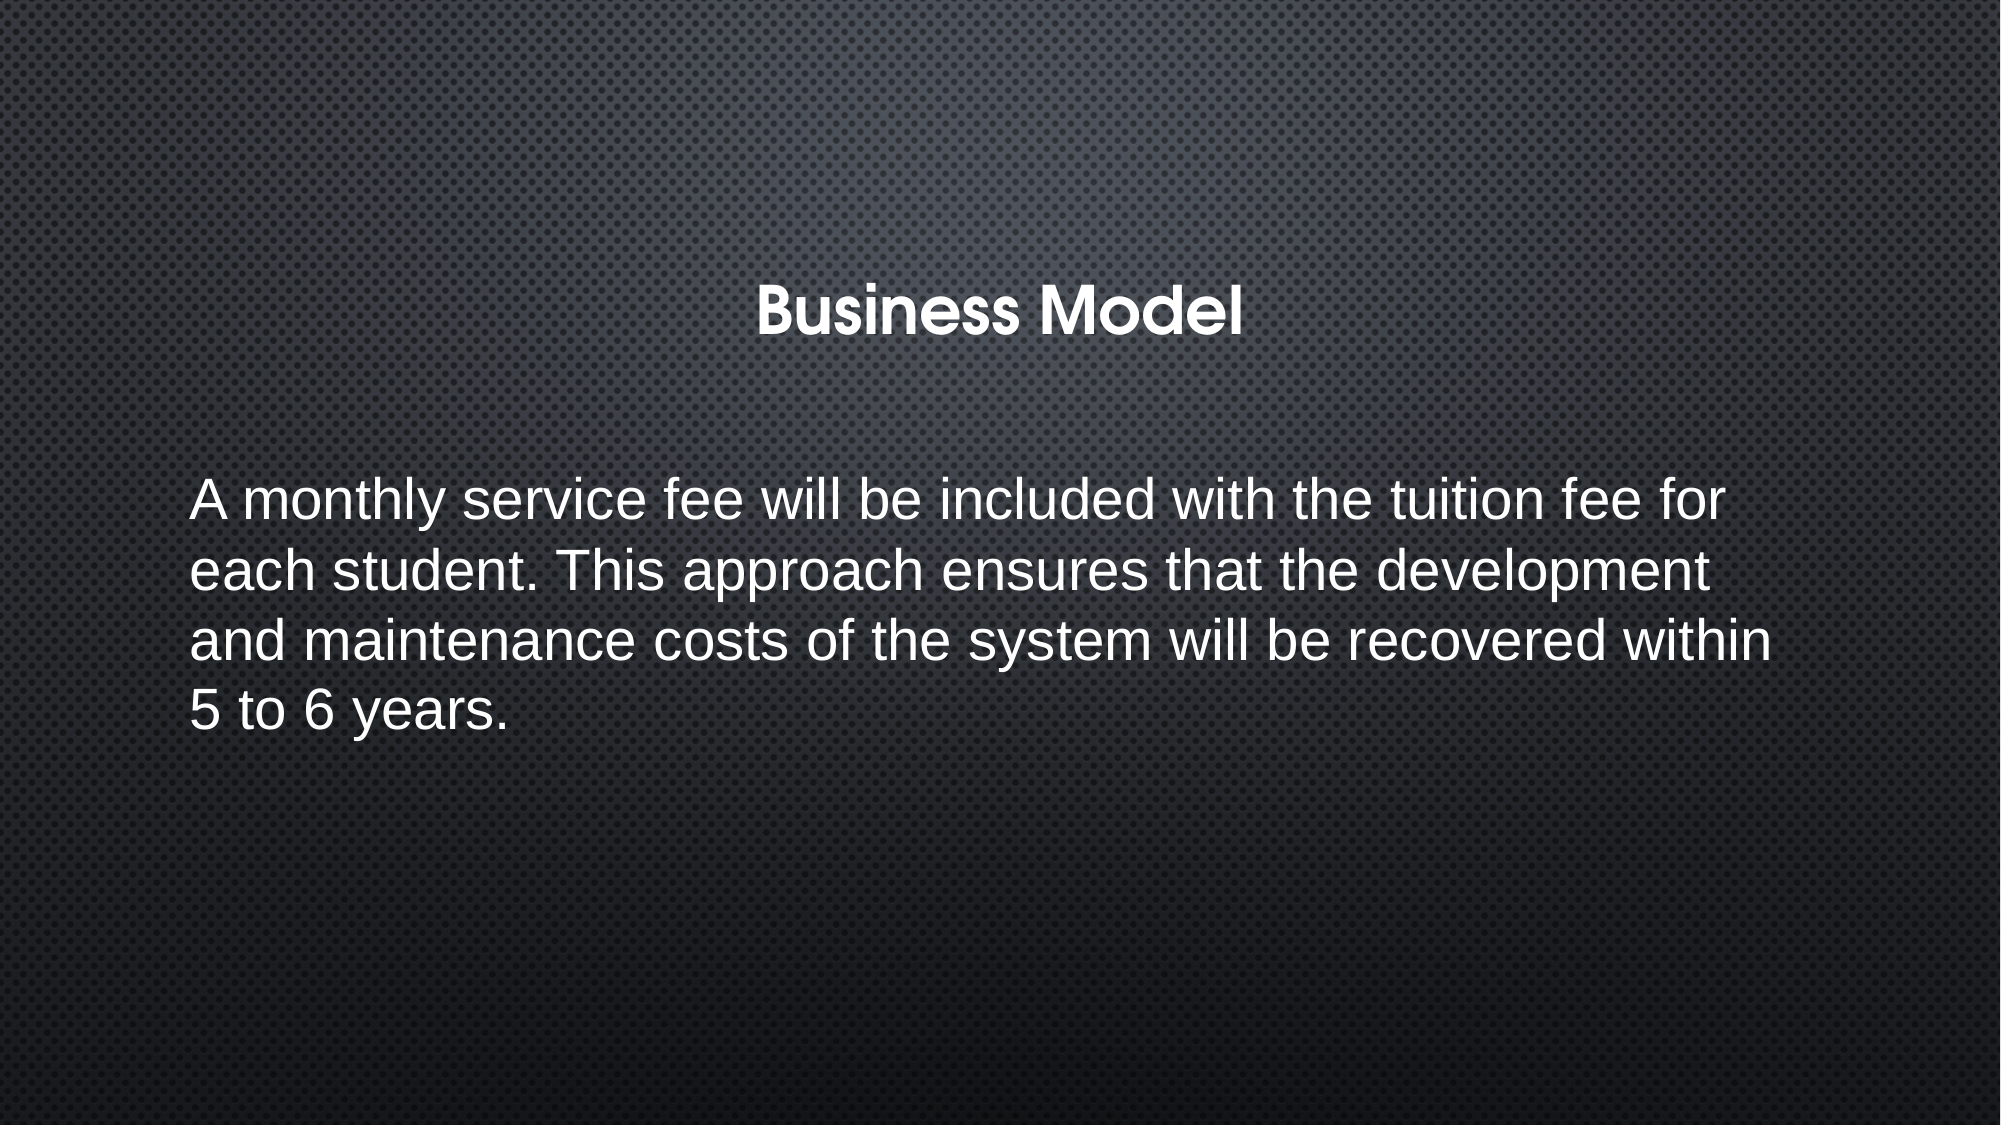

Business Model
A monthly service fee will be included with the tuition fee for each student. This approach ensures that the development and maintenance costs of the system will be recovered within 5 to 6 years.